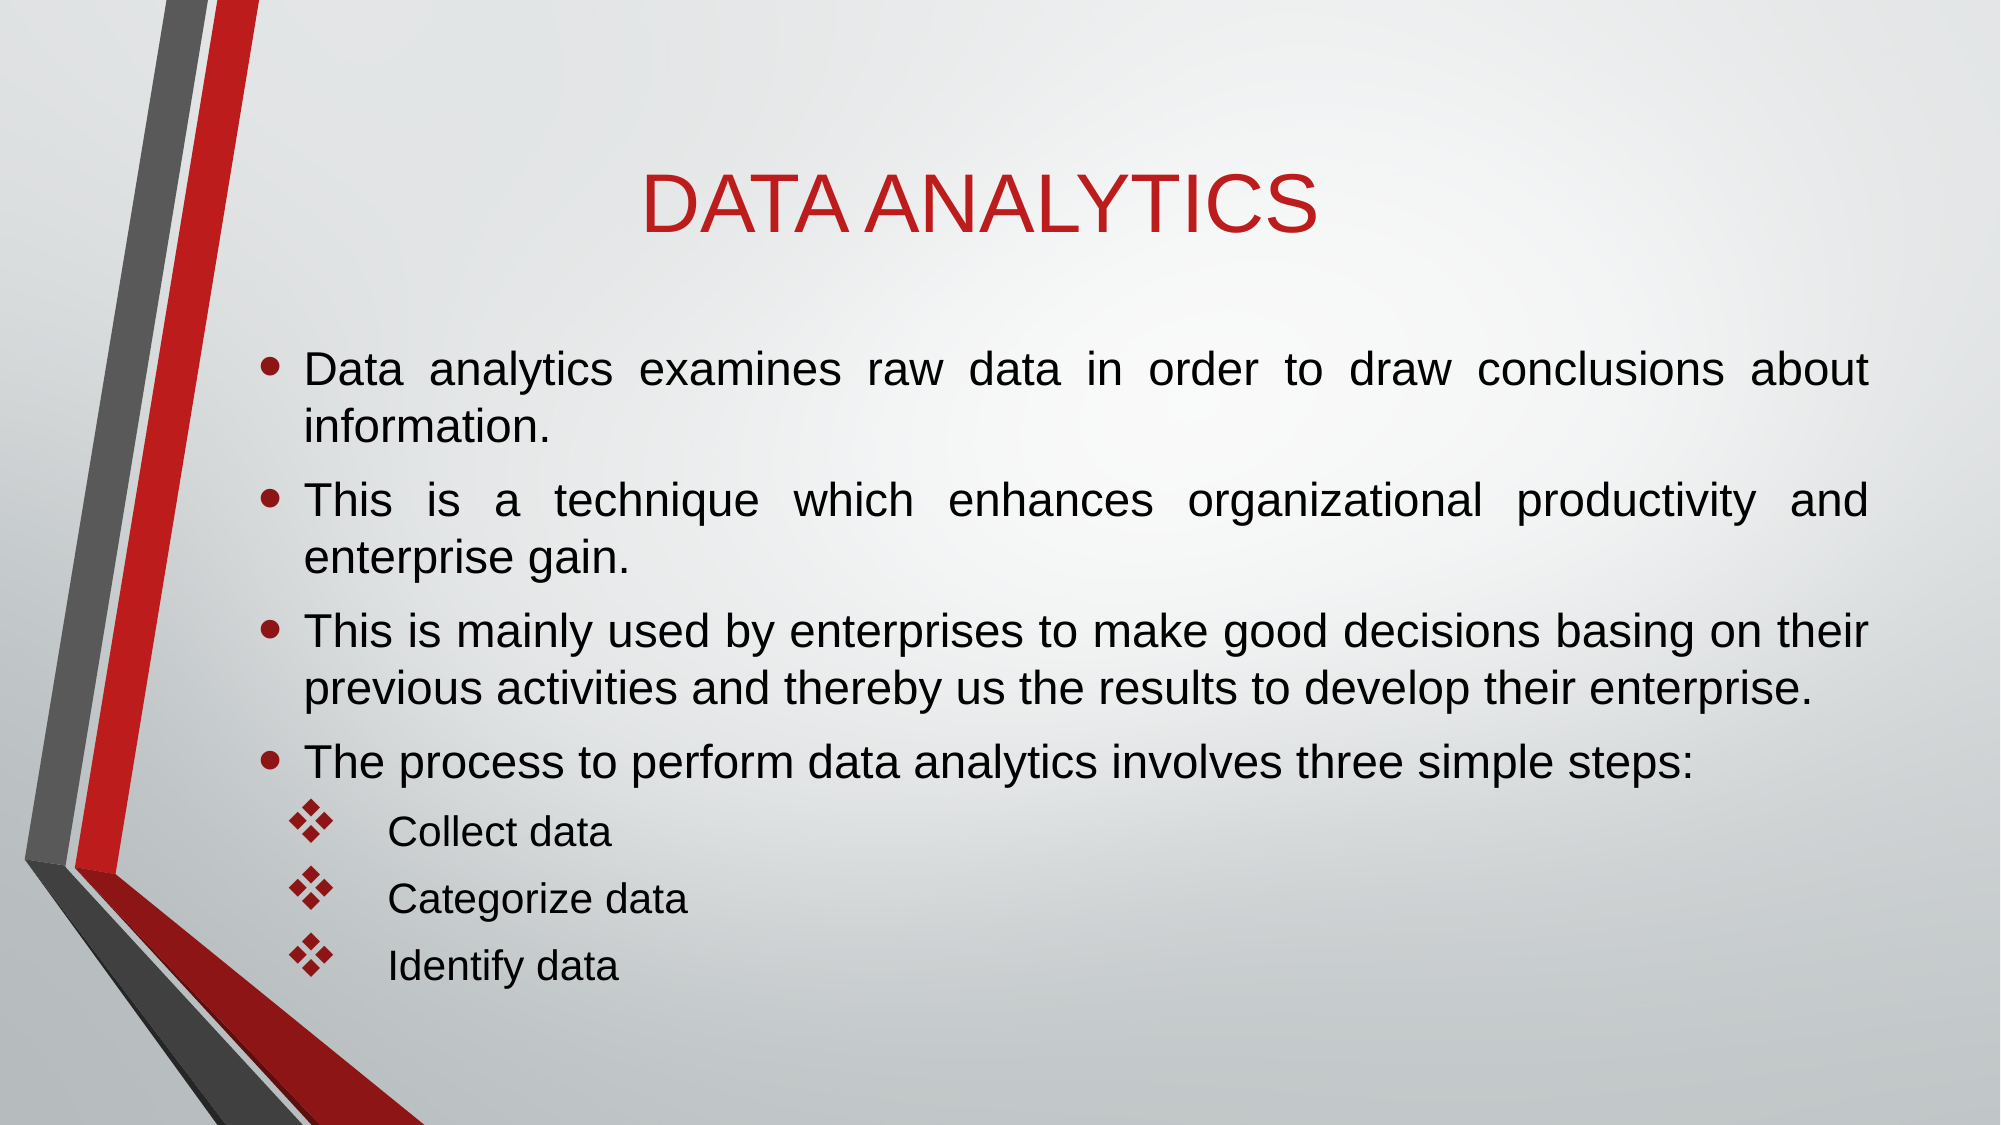

# DATA ANALYTICS
Data analytics examines raw data in order to draw conclusions about information.
This is a technique which enhances organizational productivity and enterprise gain.
This is mainly used by enterprises to make good decisions basing on their previous activities and thereby us the results to develop their enterprise.
The process to perform data analytics involves three simple steps:
 Collect data
 Categorize data
 Identify data